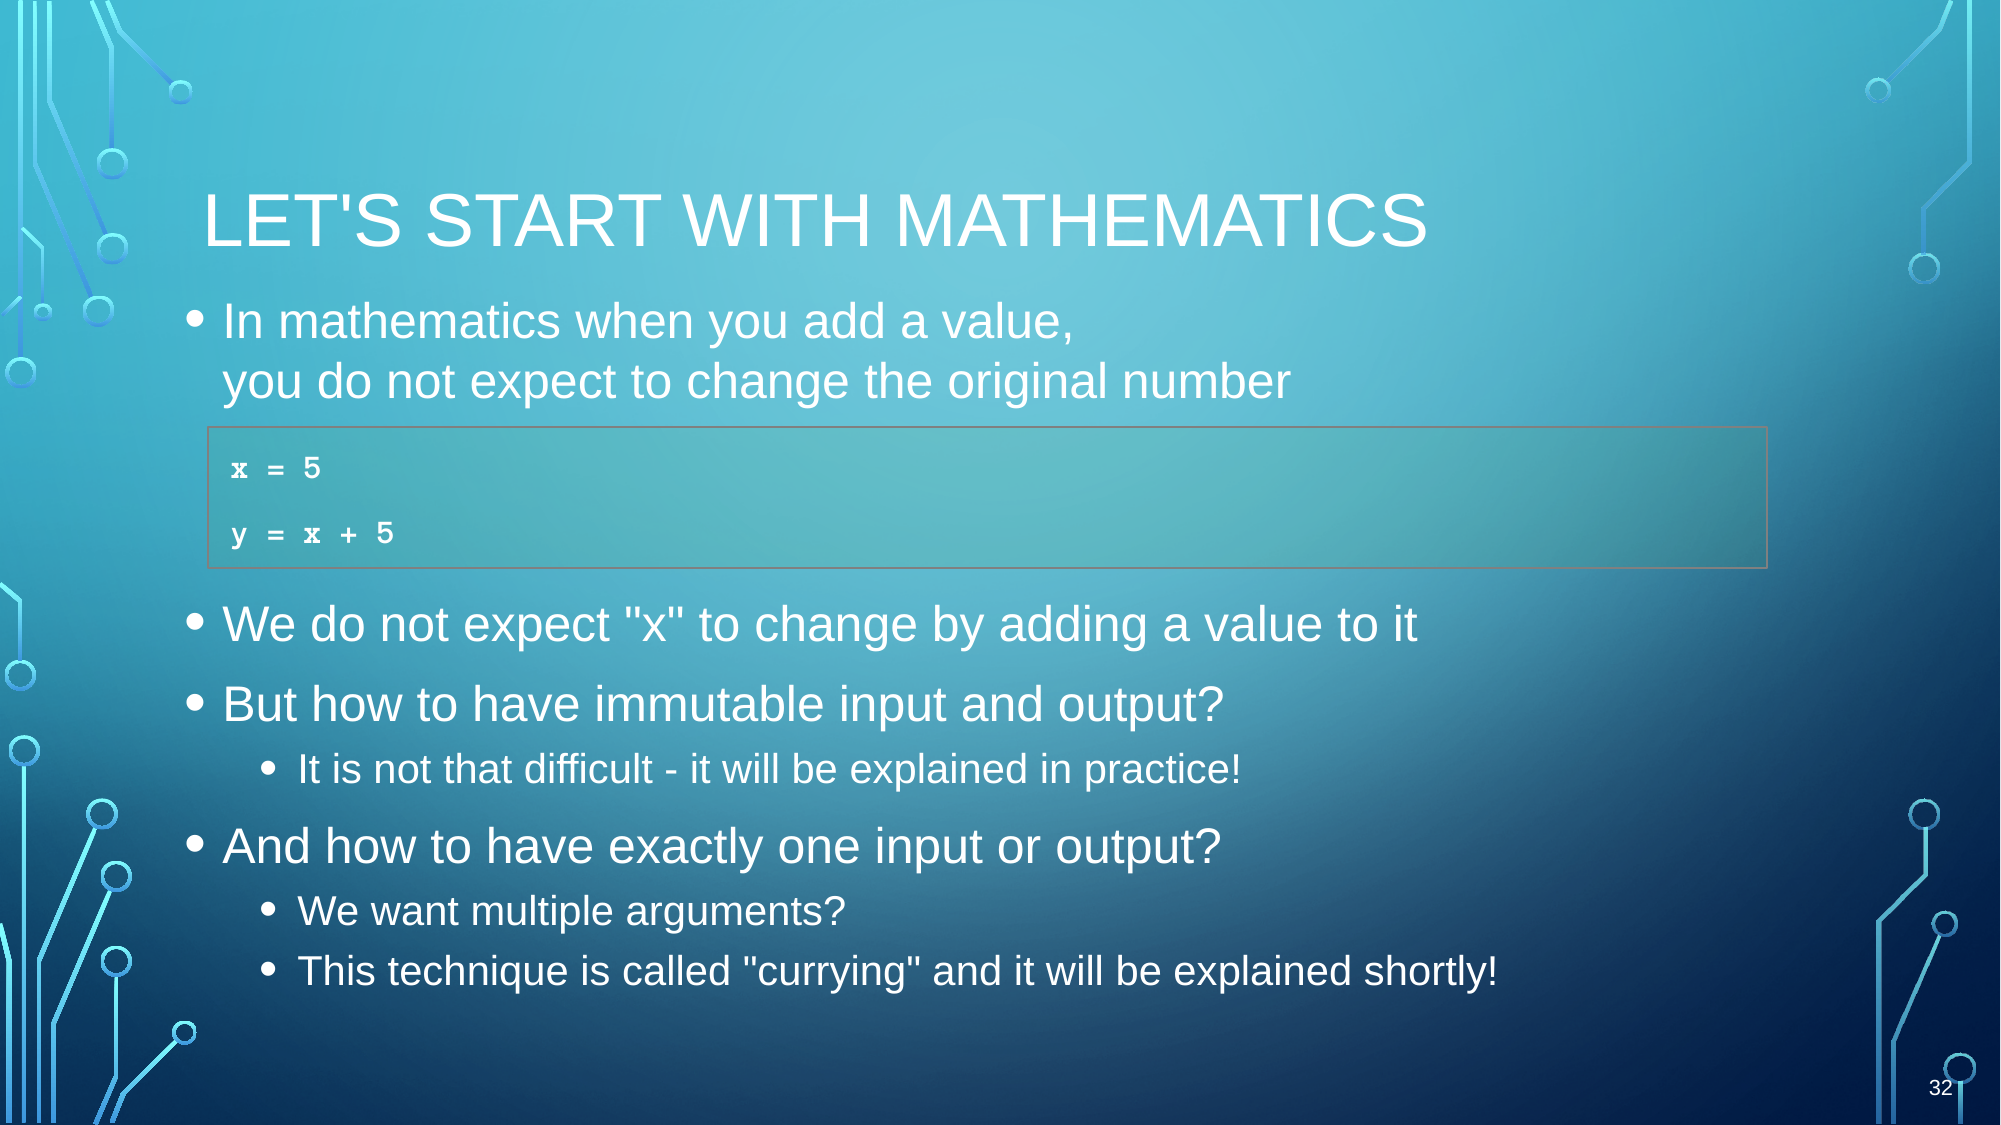

# Let's start with mathematics
In mathematics when you add a value,
you do not expect to change the original number

We do not expect "x" to change by adding a value to it
But how to have immutable input and output?
It is not that difficult - it will be explained in practice!
And how to have exactly one input or output?
We want multiple arguments?
This technique is called "currying" and it will be explained shortly!

x = 5
y = x + 5
32